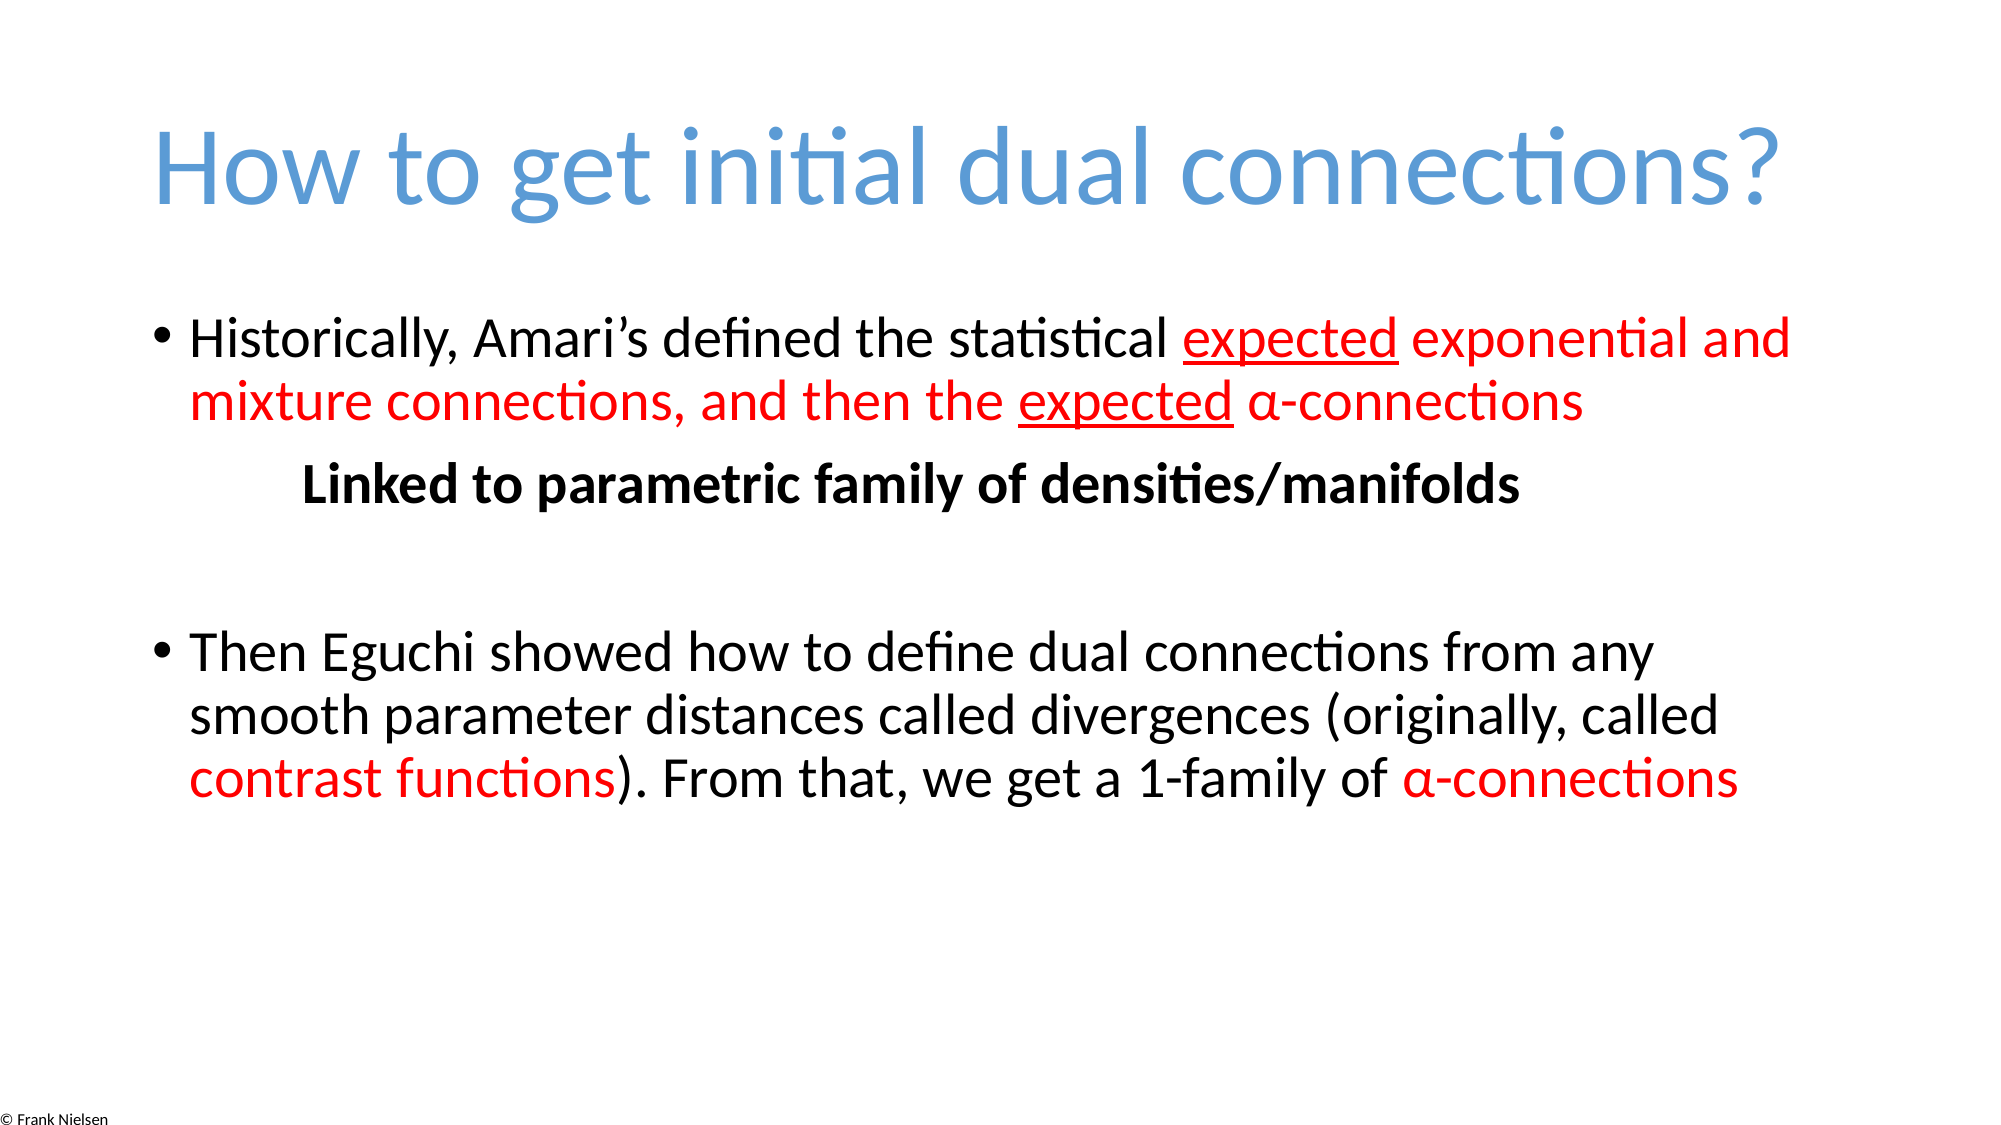

# How to get initial dual connections?
Historically, Amari’s defined the statistical expected exponential and mixture connections, and then the expected α-connections
	Linked to parametric family of densities/manifolds

Then Eguchi showed how to define dual connections from any smooth parameter distances called divergences (originally, called contrast functions). From that, we get a 1-family of α-connections